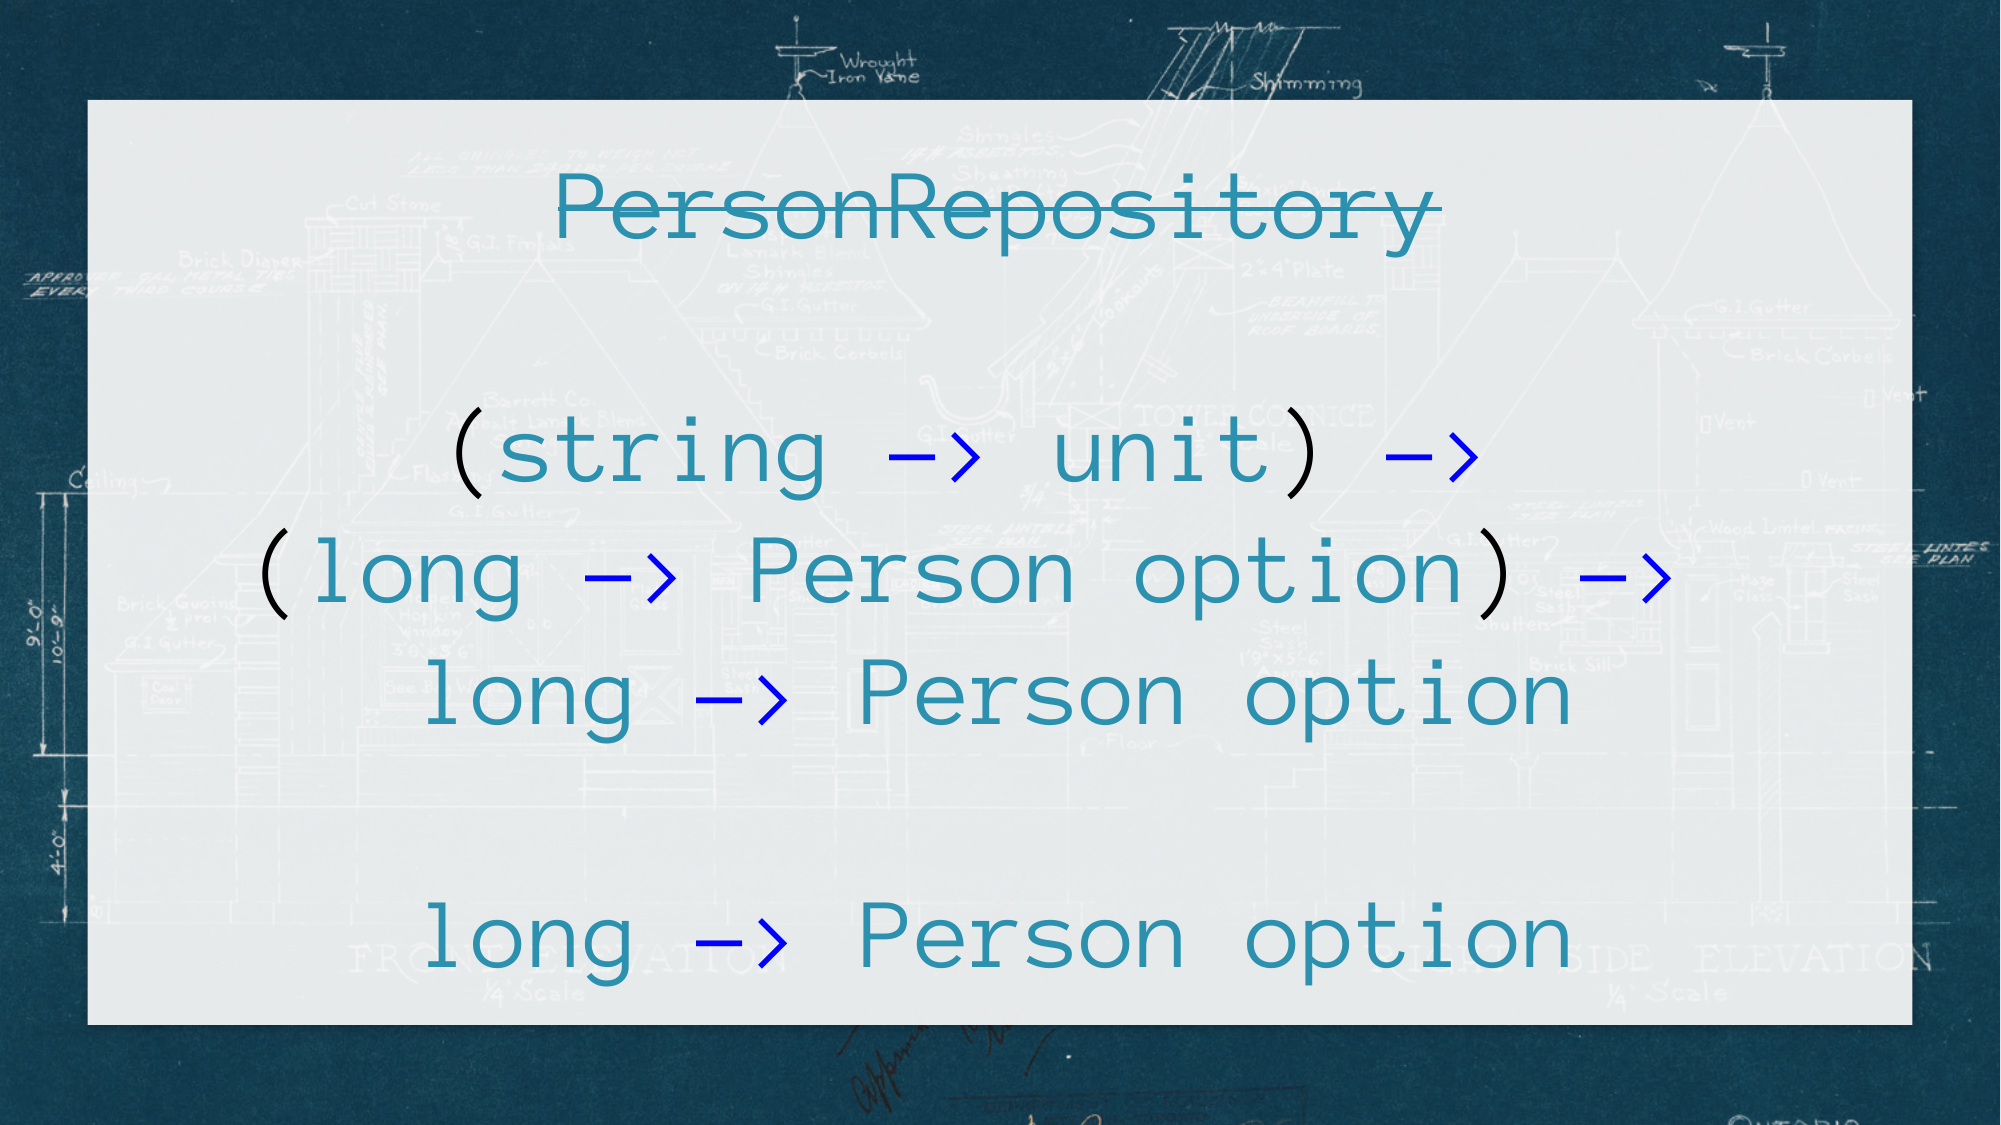

PersonRepository

(string -> unit) -> 
(long -> Person option) -> 
long -> Person option

long -> Person option